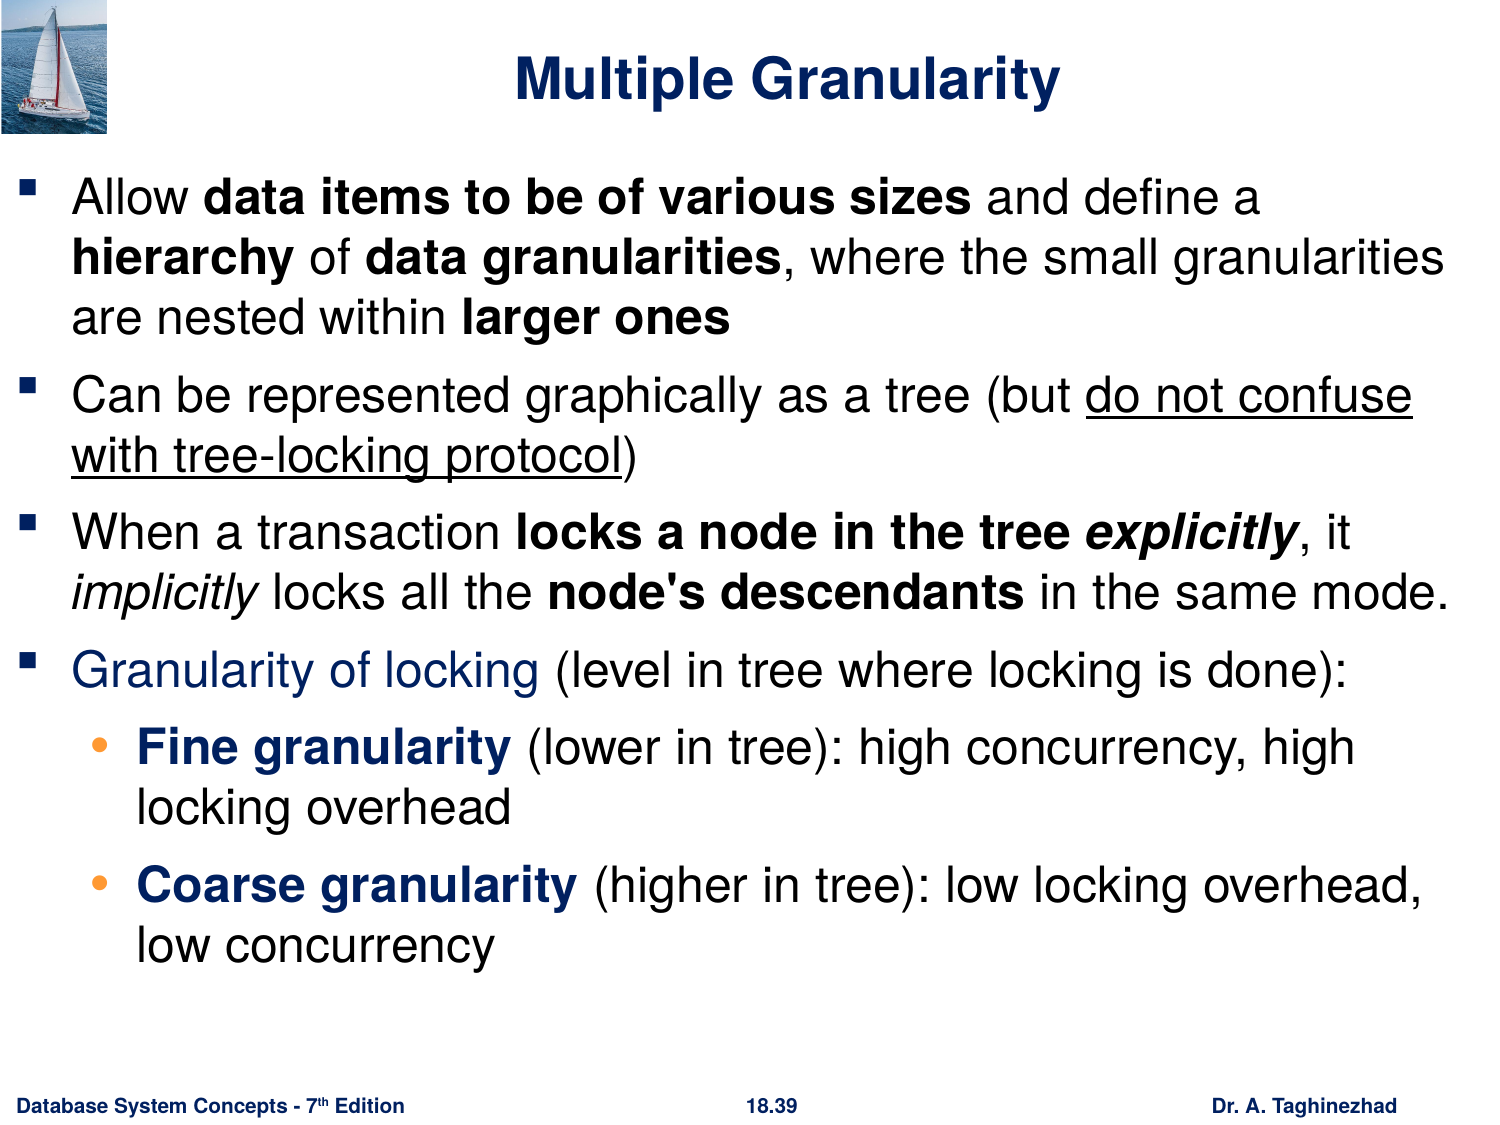

# Multiple Granularity
Allow data items to be of various sizes and define a hierarchy of data granularities, where the small granularities are nested within larger ones
Can be represented graphically as a tree (but do not confuse with tree-locking protocol)
When a transaction locks a node in the tree explicitly, it implicitly locks all the node's descendants in the same mode.
Granularity of locking (level in tree where locking is done):
Fine granularity (lower in tree): high concurrency, high locking overhead
Coarse granularity (higher in tree): low locking overhead, low concurrency